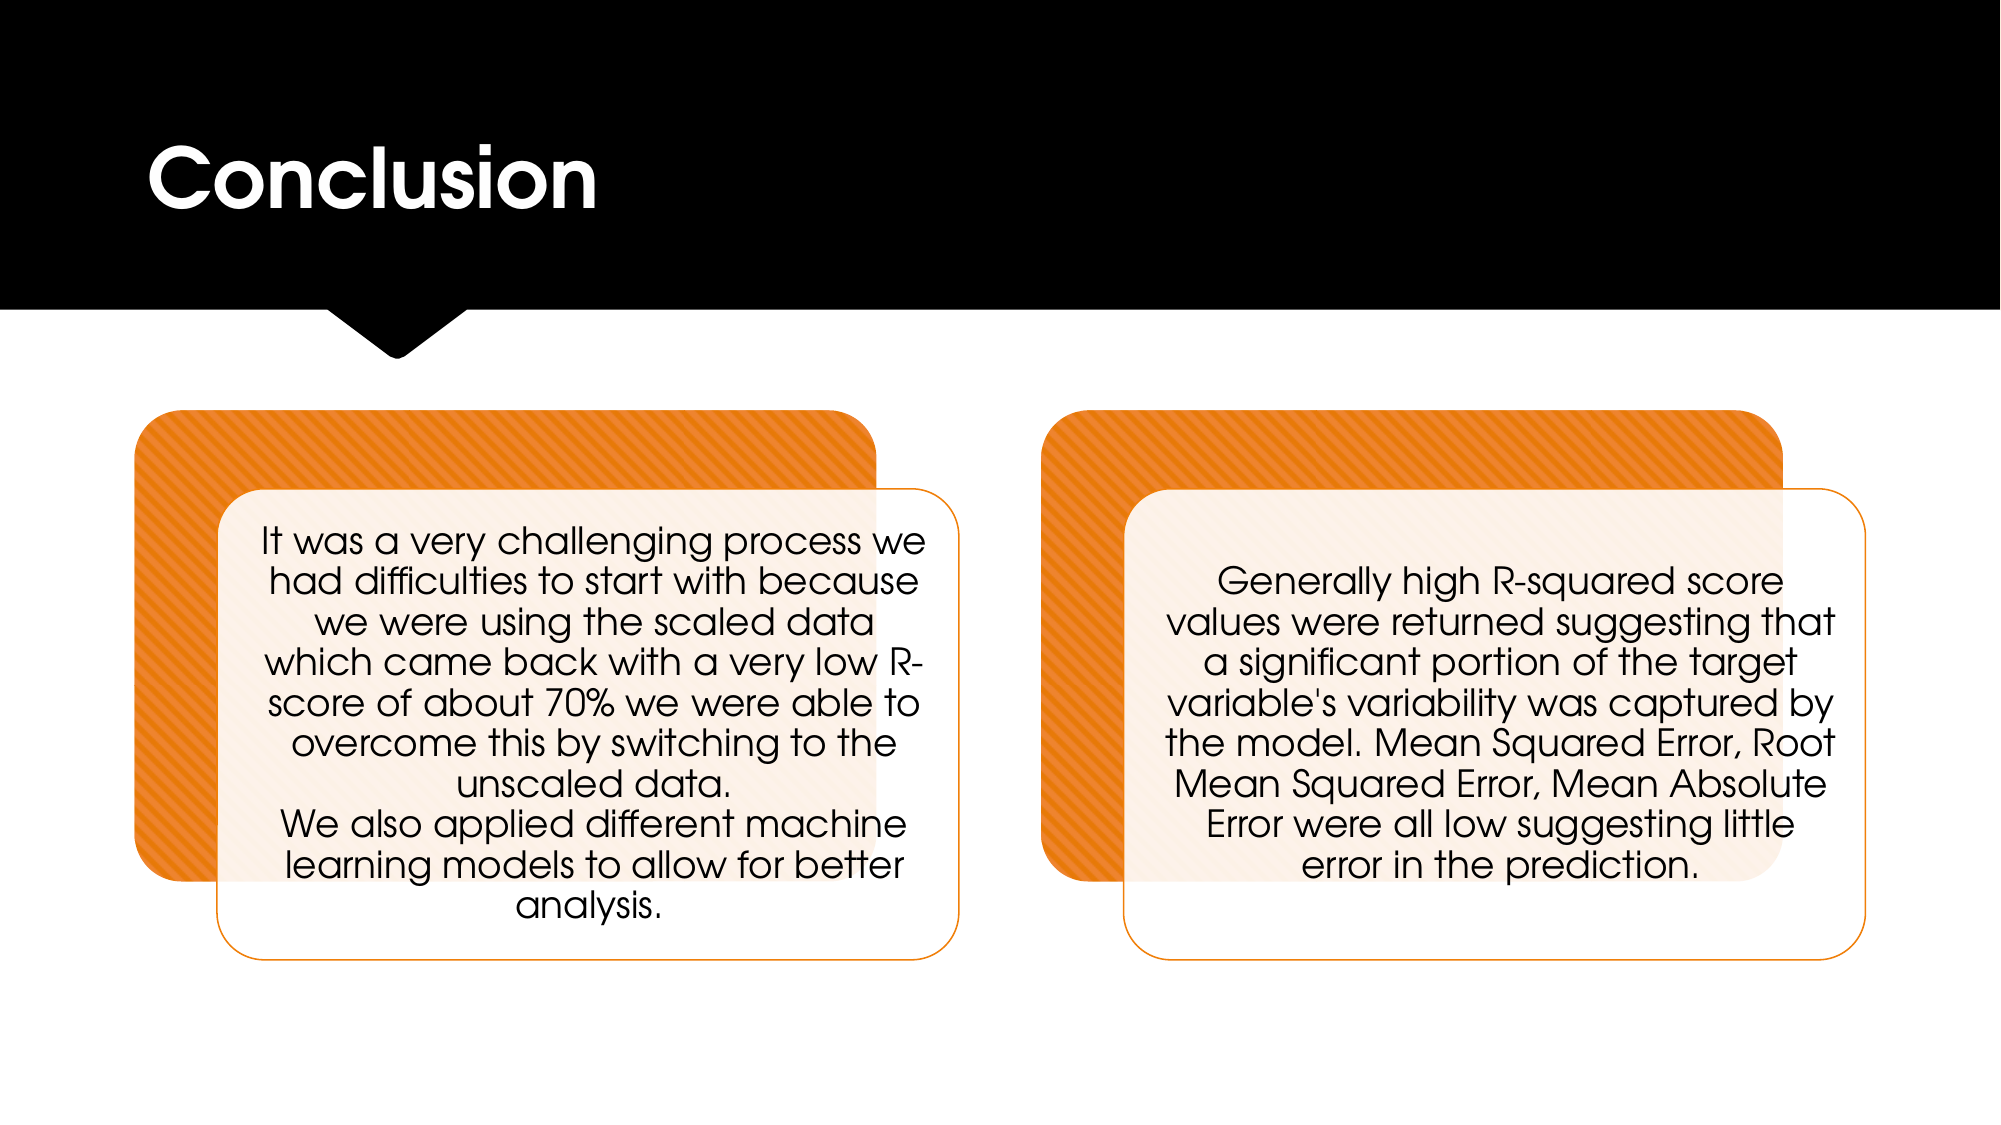

# Conclusion
It was a very challenging process we had difficulties to start with because we were using the scaled data which came back with a very low R-score of about 70% we were able to overcome this by switching to the unscaled data.
We also applied different machine learning models to allow for better analysis.
Generally high R-squared score values were returned suggesting that a significant portion of the target variable's variability was captured by the model. Mean Squared Error, Root Mean Squared Error, Mean Absolute Error were all low suggesting little error in the prediction.